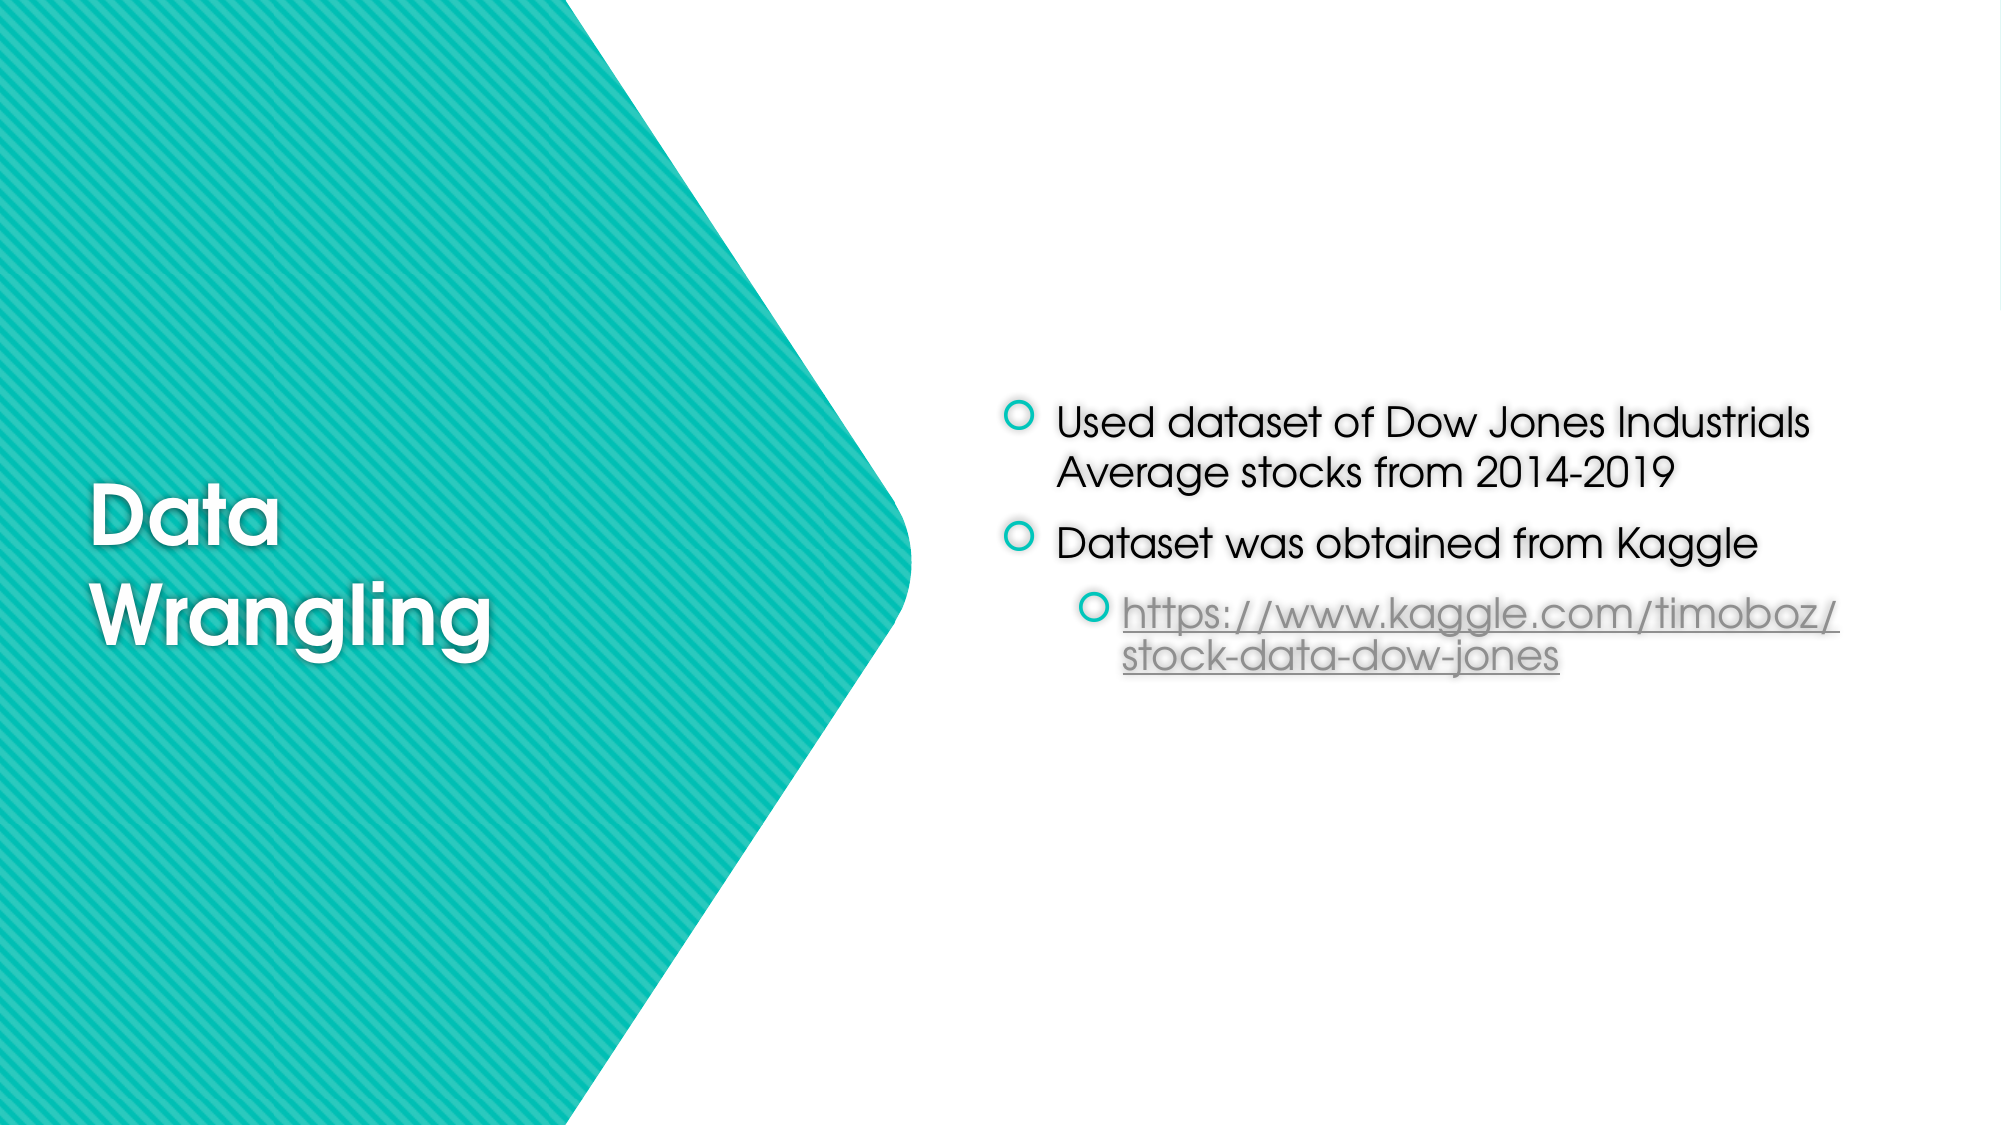

Used dataset of Dow Jones Industrials Average stocks from 2014-2019
Dataset was obtained from Kaggle
https://www.kaggle.com/timoboz/stock-data-dow-jones

# Data Wrangling